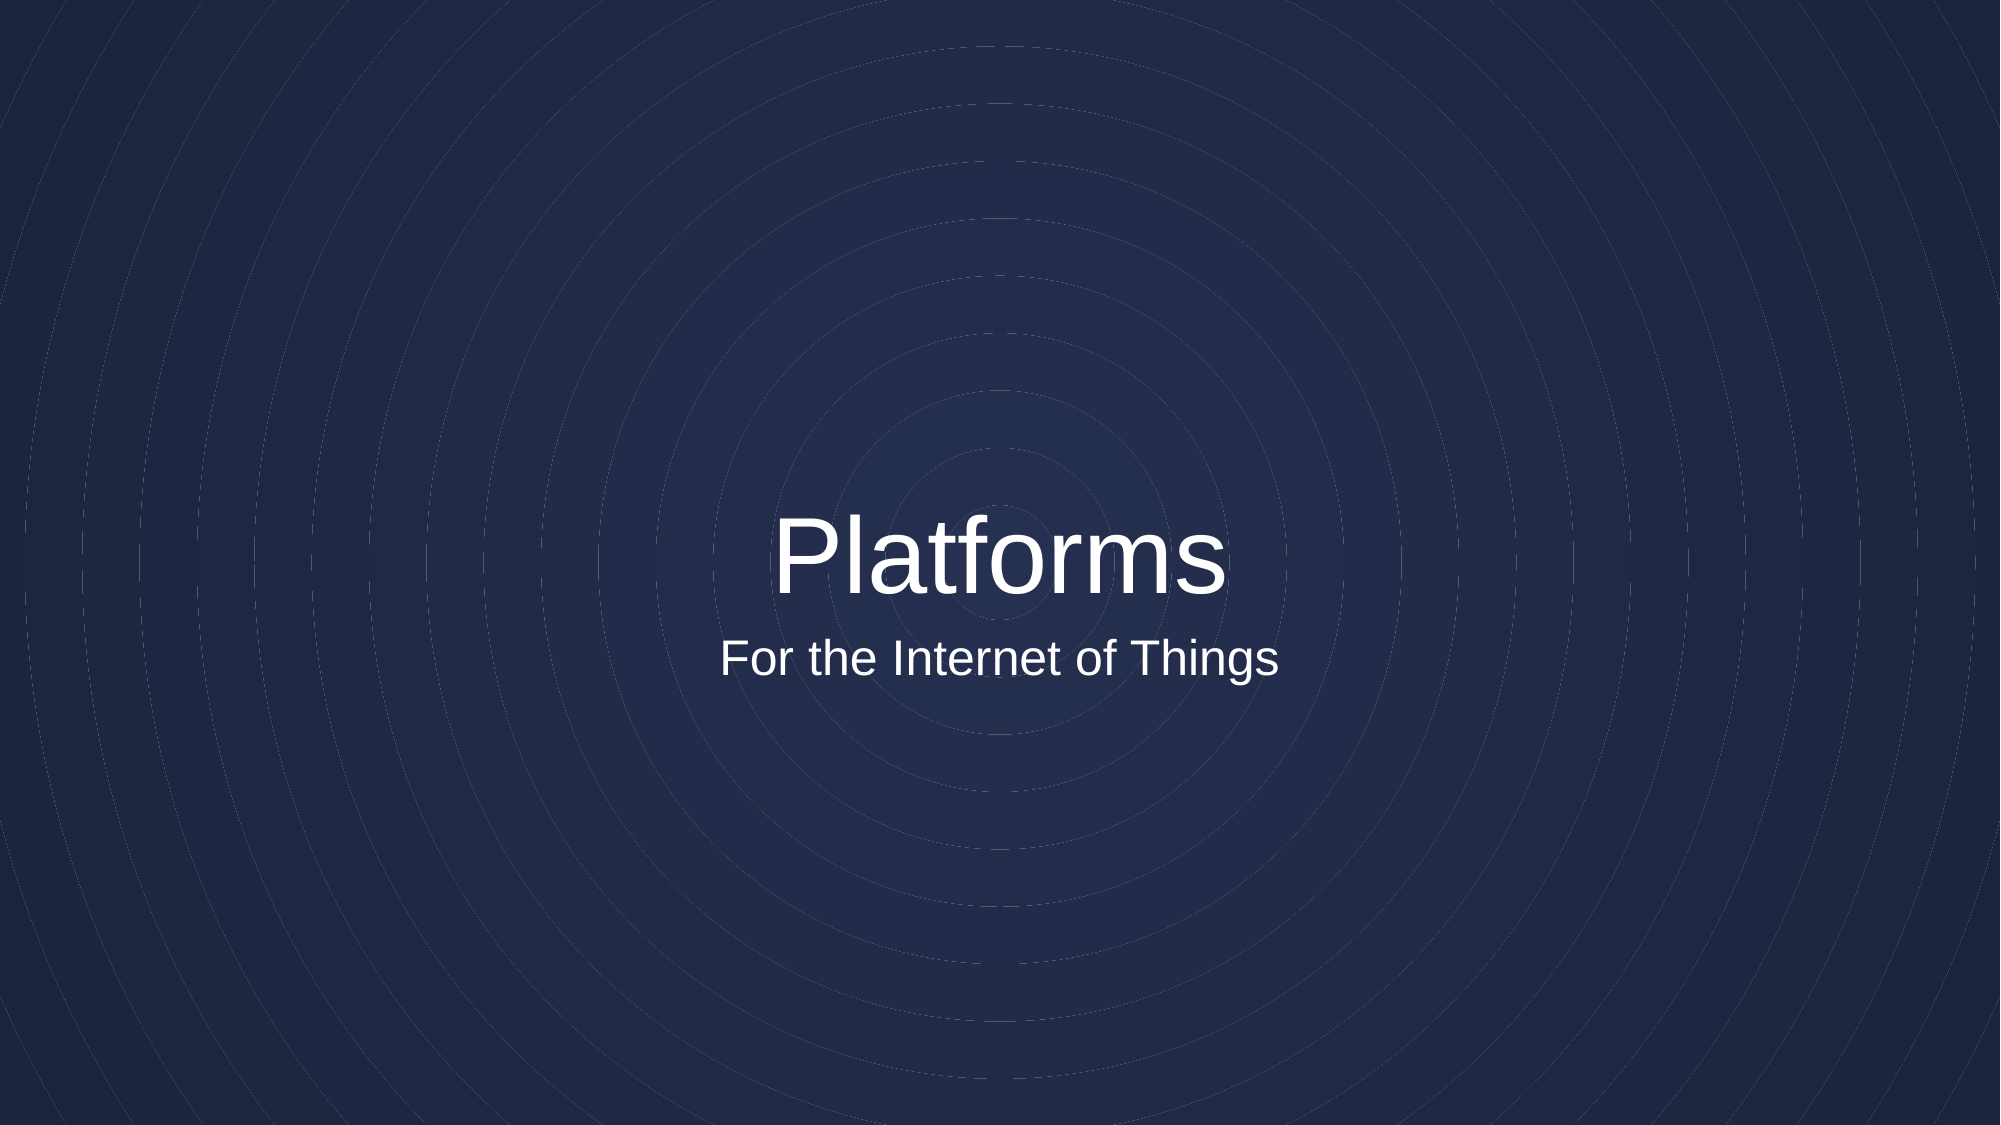

# Platforms
For the Internet of Things